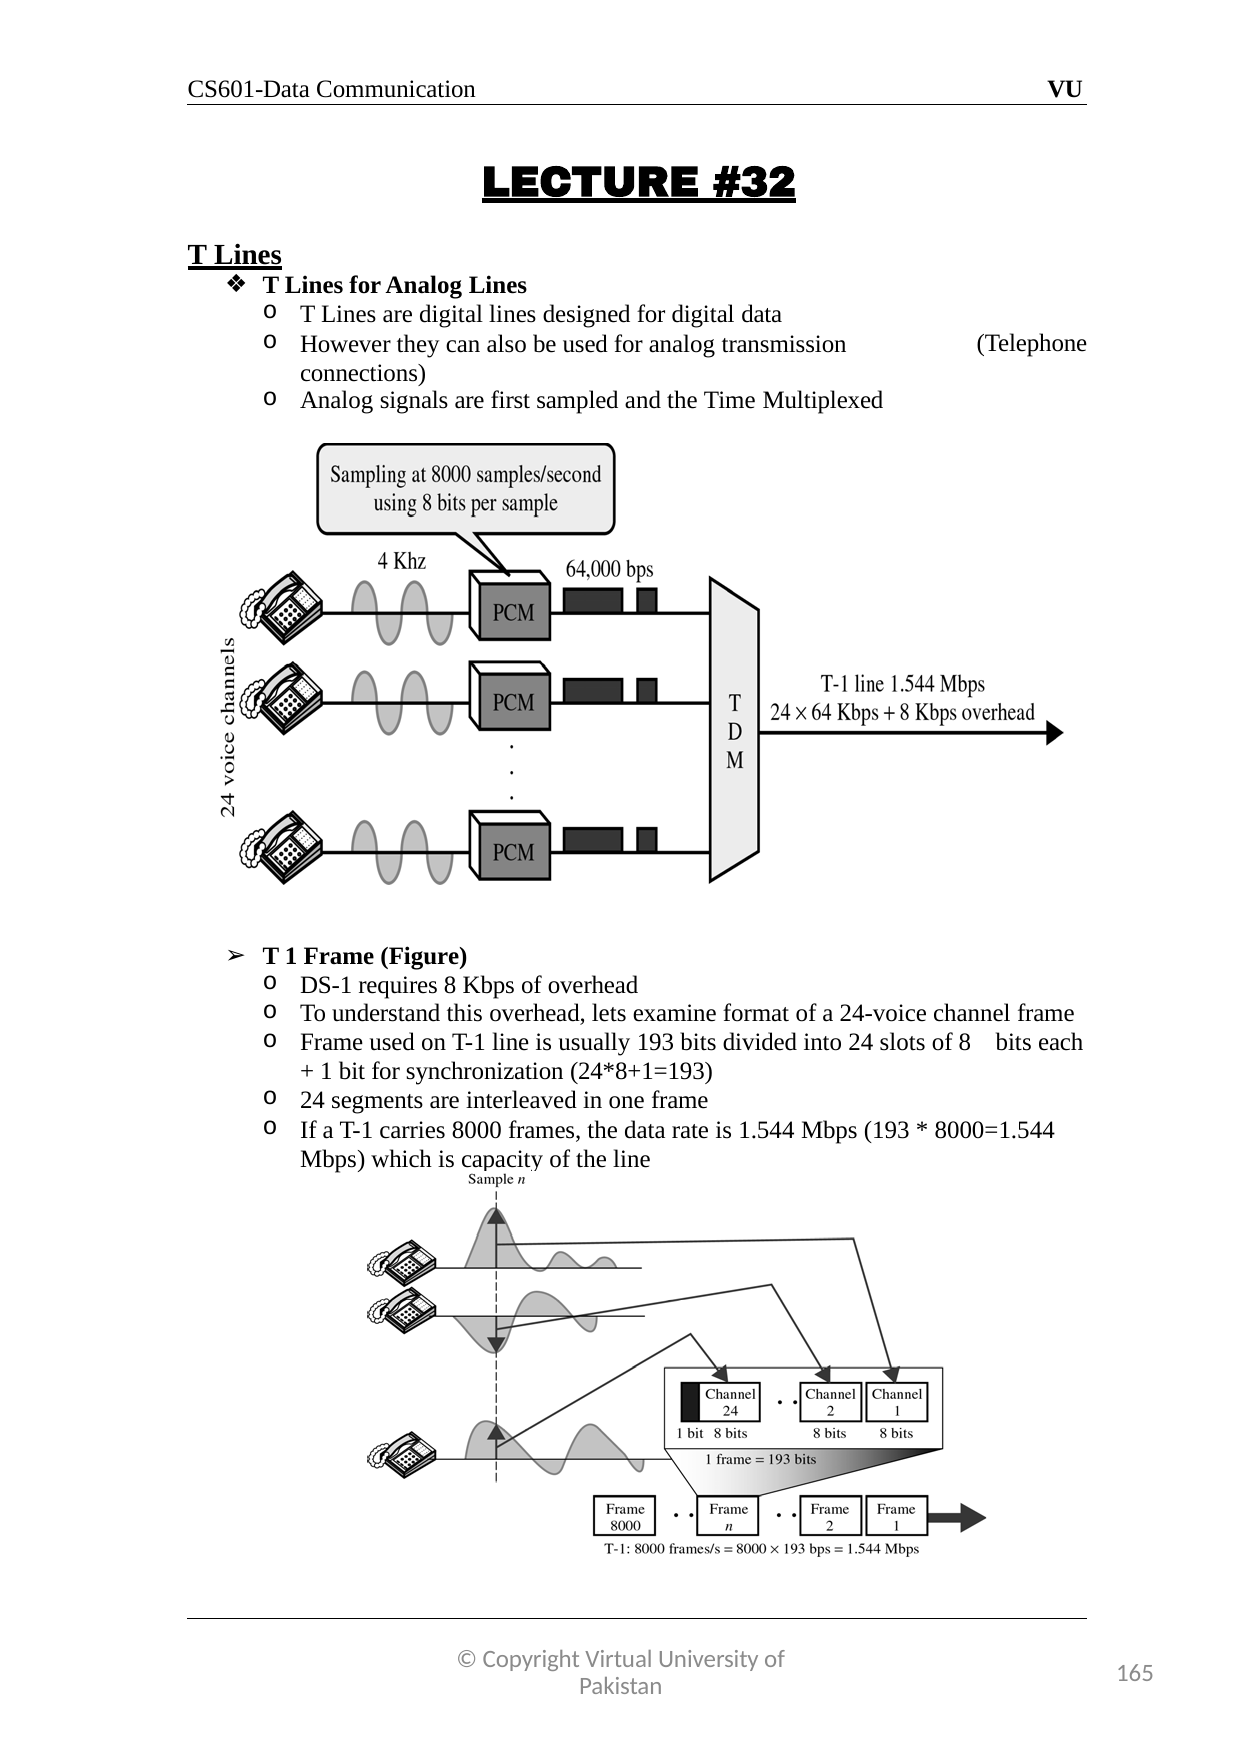

CS601-Data Communication
VU

LECTURE #32
T Lines
T Lines for Analog Lines
T Lines are digital lines designed for digital data
However they can also be used for analog transmission  connections)
Analog signals are first sampled and the Time Multiplexed
(Telephone

T 1 Frame (Figure)
DS-1 requires 8 Kbps of overhead
To understand this overhead, lets examine format of a 24-voice channel frame
Frame used on T-1 line is usually 193 bits divided into 24 slots of 8   bits each
+ 1 bit for synchronization (24*8+1=193)
24 segments are interleaved in one frame
If a T-1 carries 8000 frames, the data rate is 1.544 Mbps (193 * 8000=1.544  Mbps) which is capacity of the line

© Copyright Virtual University of Pakistan
165